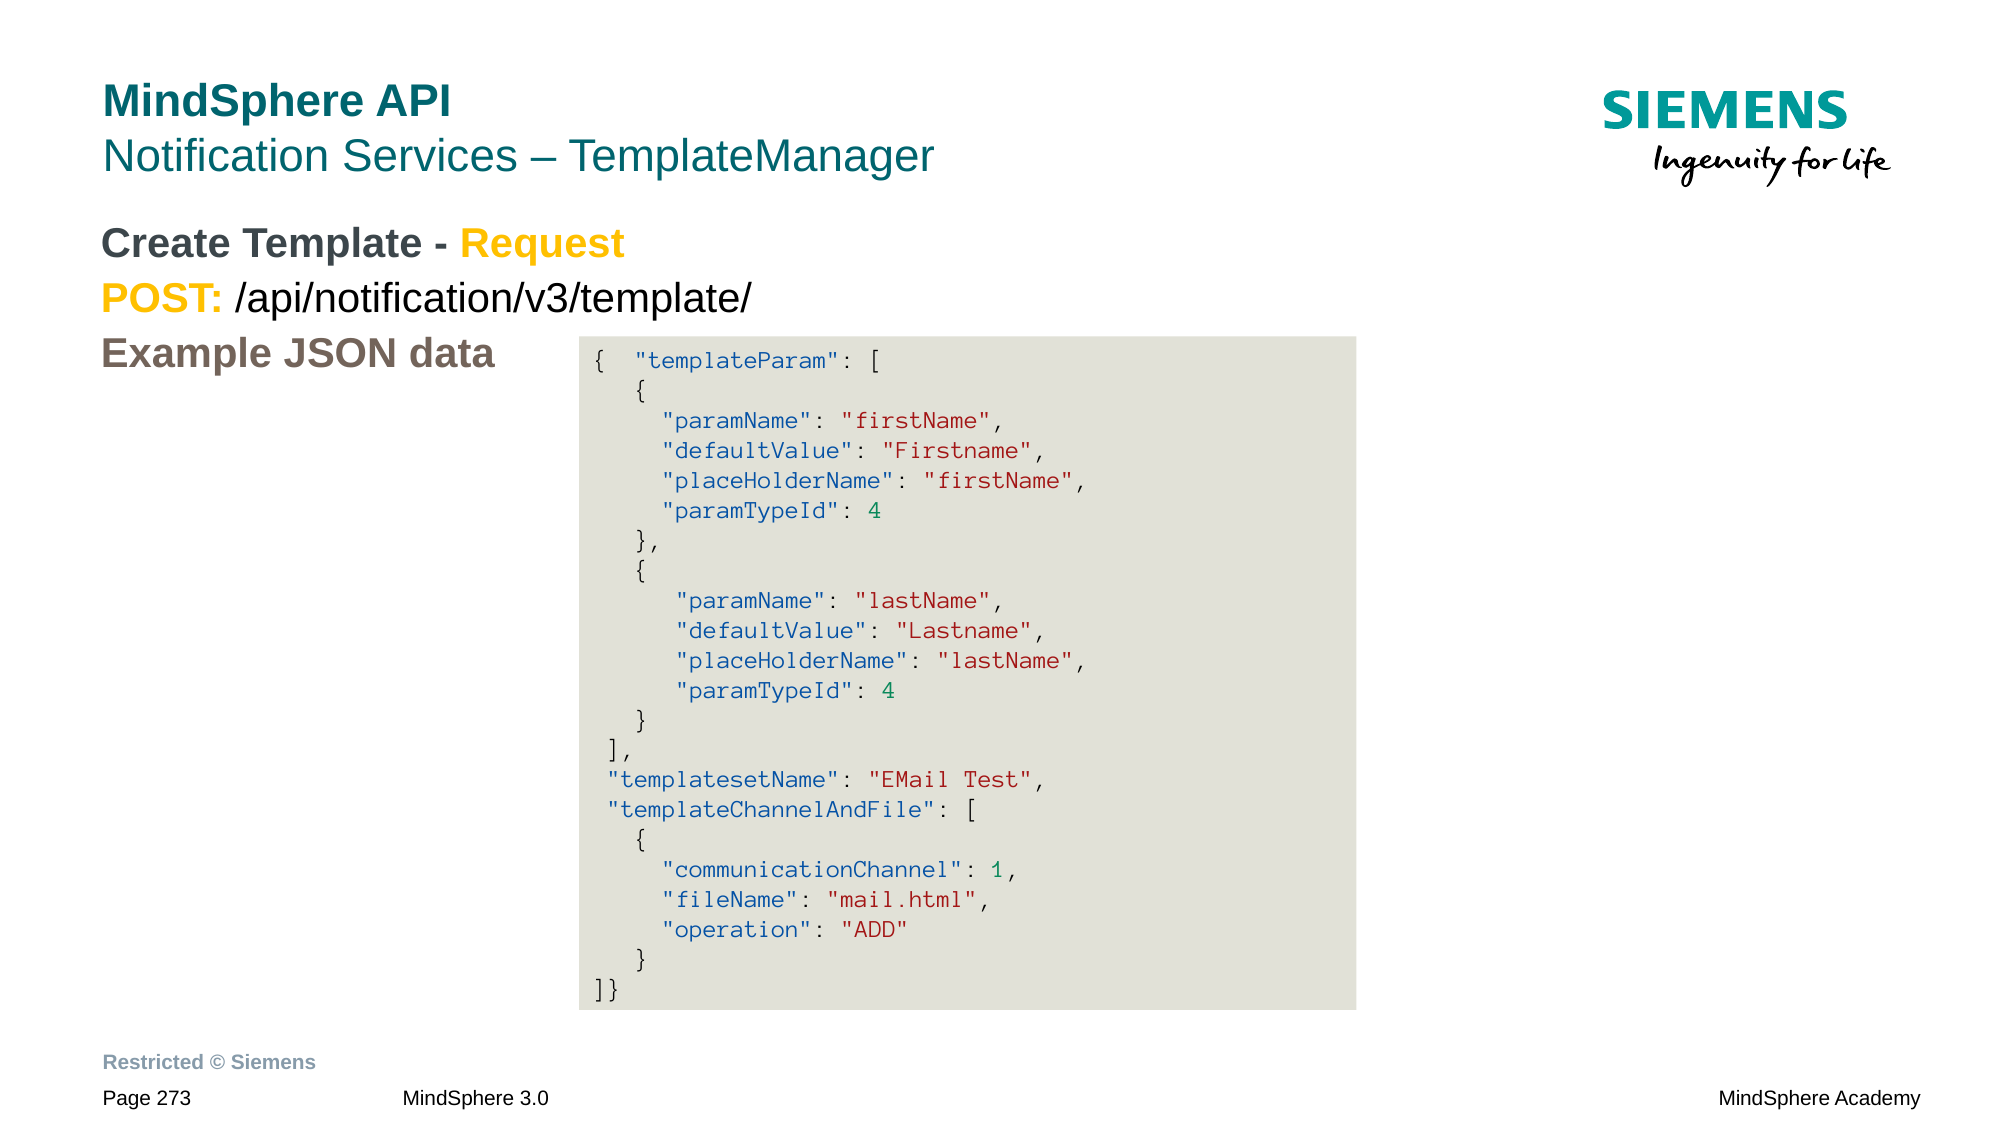

# MindSphere API Notification Services – TemplateManager
Create Template - Request
POST: /api/notification/v3/template/
Example JSON data

{  "templateParam": [
   {
     "paramName": "firstName",
     "defaultValue": "Firstname",
     "placeHolderName": "firstName",
     "paramTypeId": 4
   },
   {
      "paramName": "lastName",
      "defaultValue": "Lastname",
      "placeHolderName": "lastName",
      "paramTypeId": 4
   }
 ],
 "templatesetName": "EMail Test",
 "templateChannelAndFile": [
   {
     "communicationChannel": 1,
     "fileName": "mail.html",
     "operation": "ADD"
   }
]}